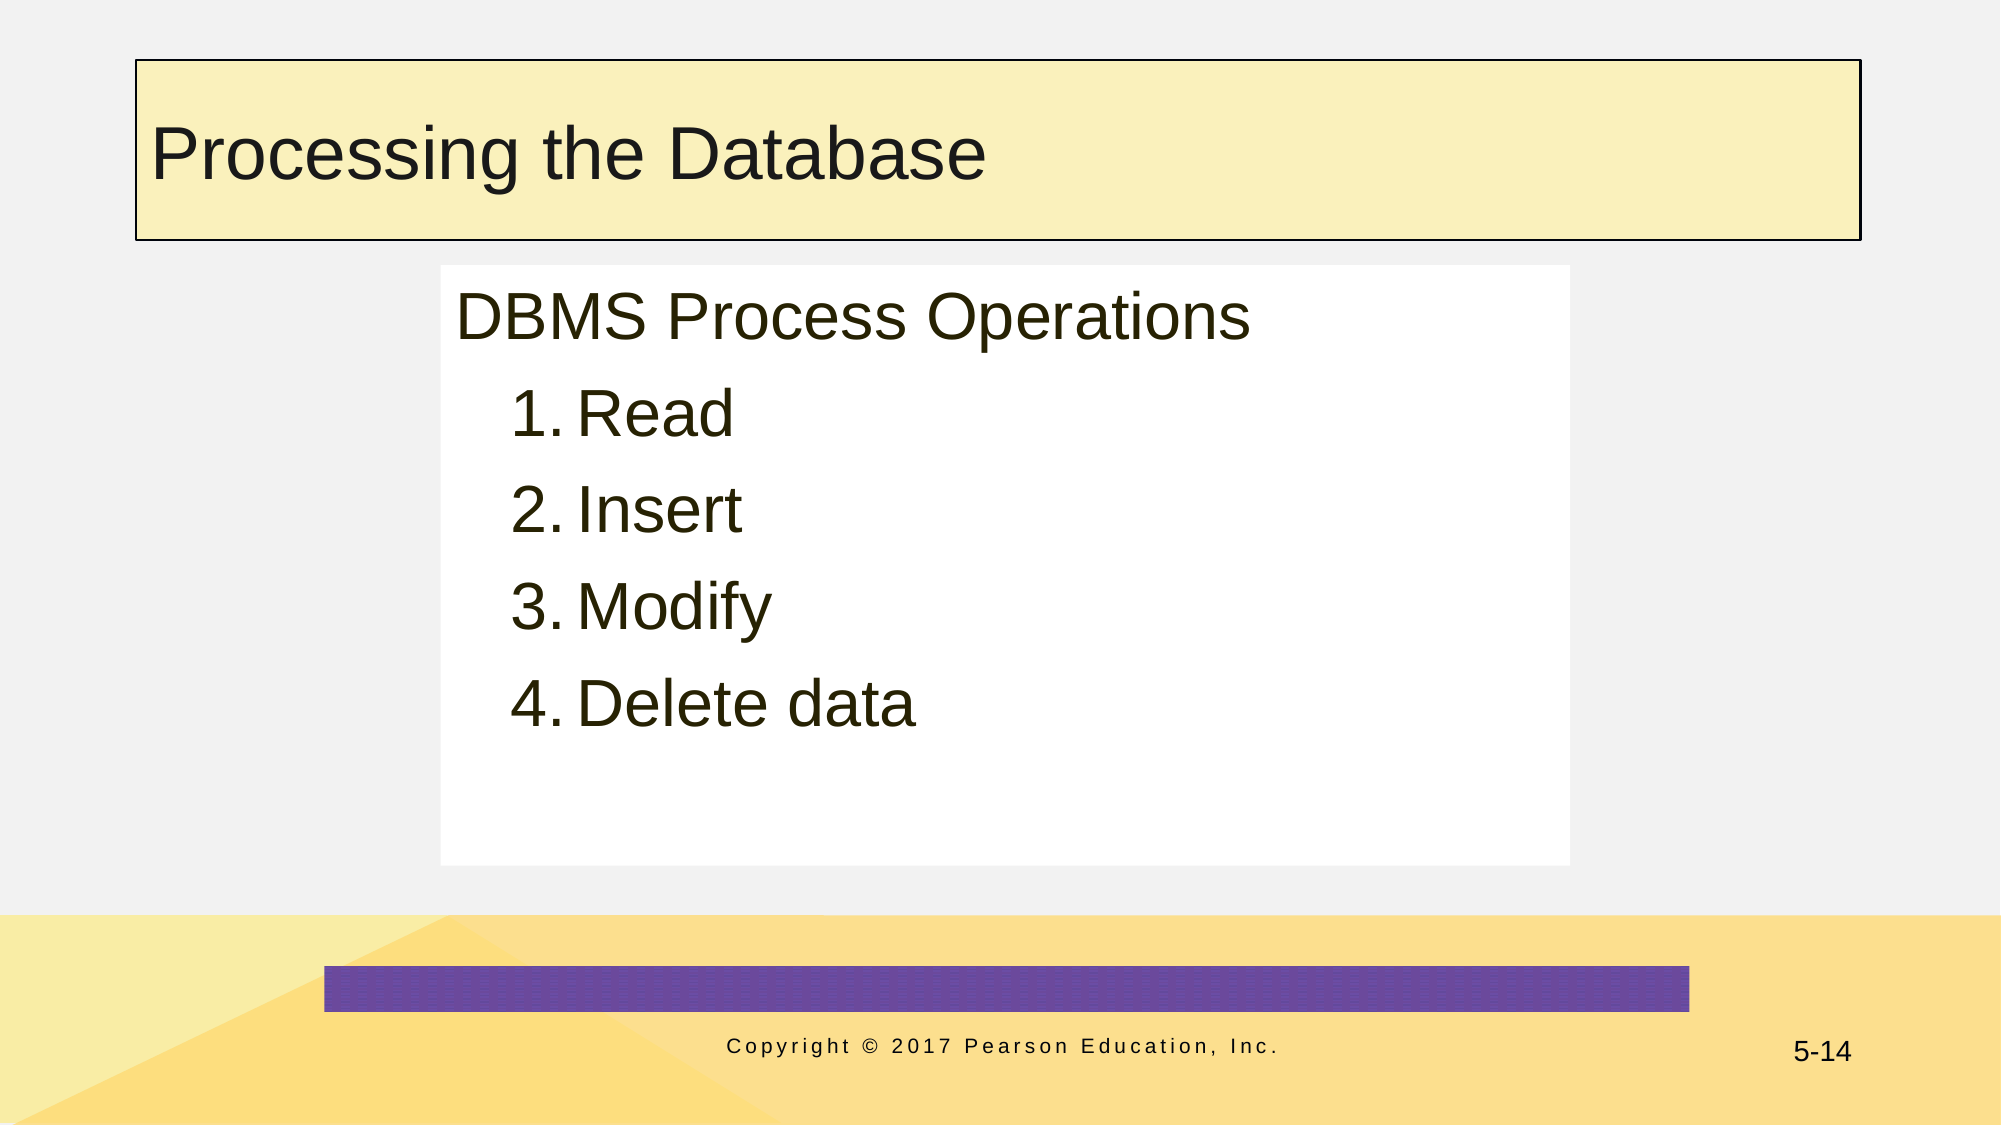

# Processing the Database
DBMS Process Operations
Read
Insert
Modify
Delete data

Copyright © 2017 Pearson Education, Inc.